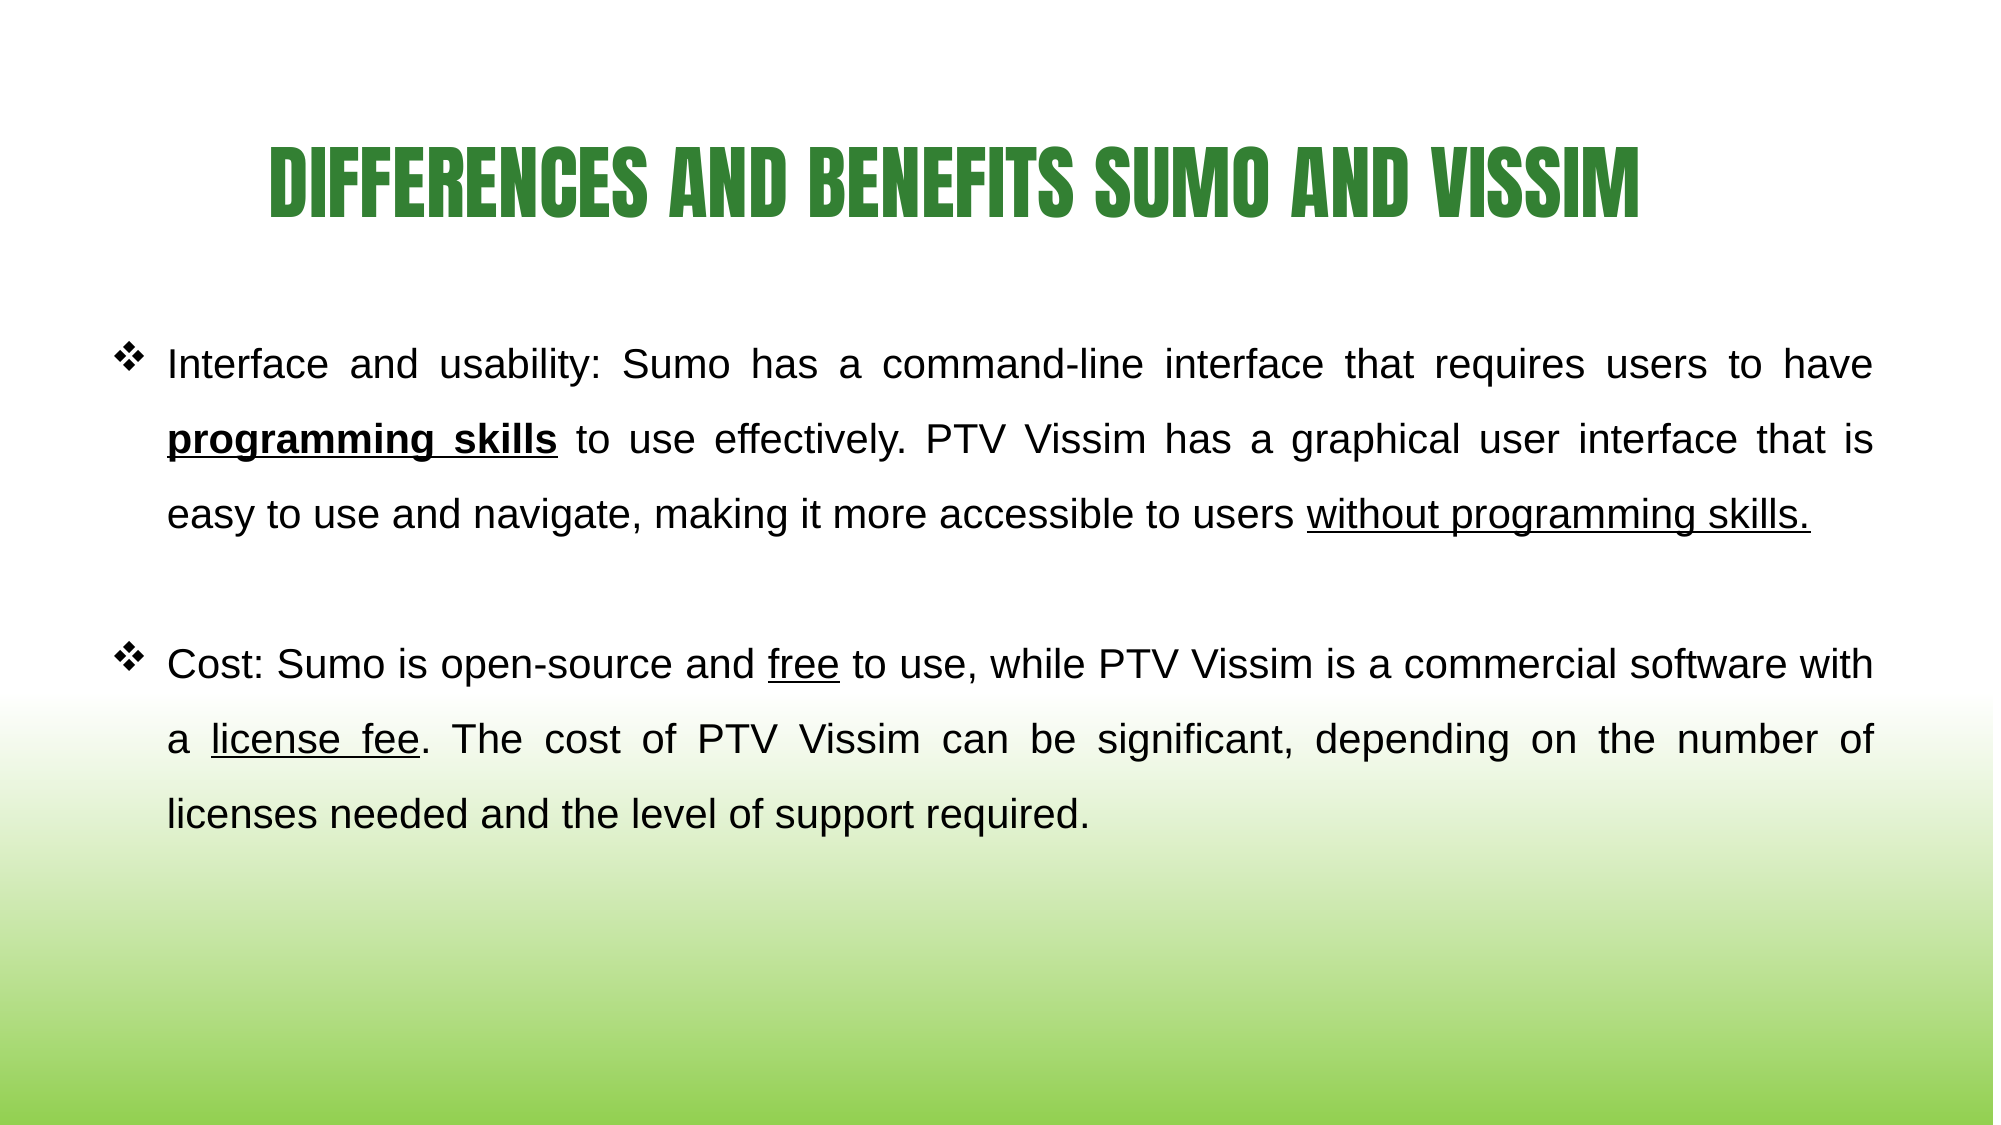

DIFFERENCES AND BENEFITS SUMO AND VISSIM
Interface and usability: Sumo has a command-line interface that requires users to have programming skills to use effectively. PTV Vissim has a graphical user interface that is easy to use and navigate, making it more accessible to users without programming skills.

Cost: Sumo is open-source and free to use, while PTV Vissim is a commercial software with a license fee. The cost of PTV Vissim can be significant, depending on the number of licenses needed and the level of support required.